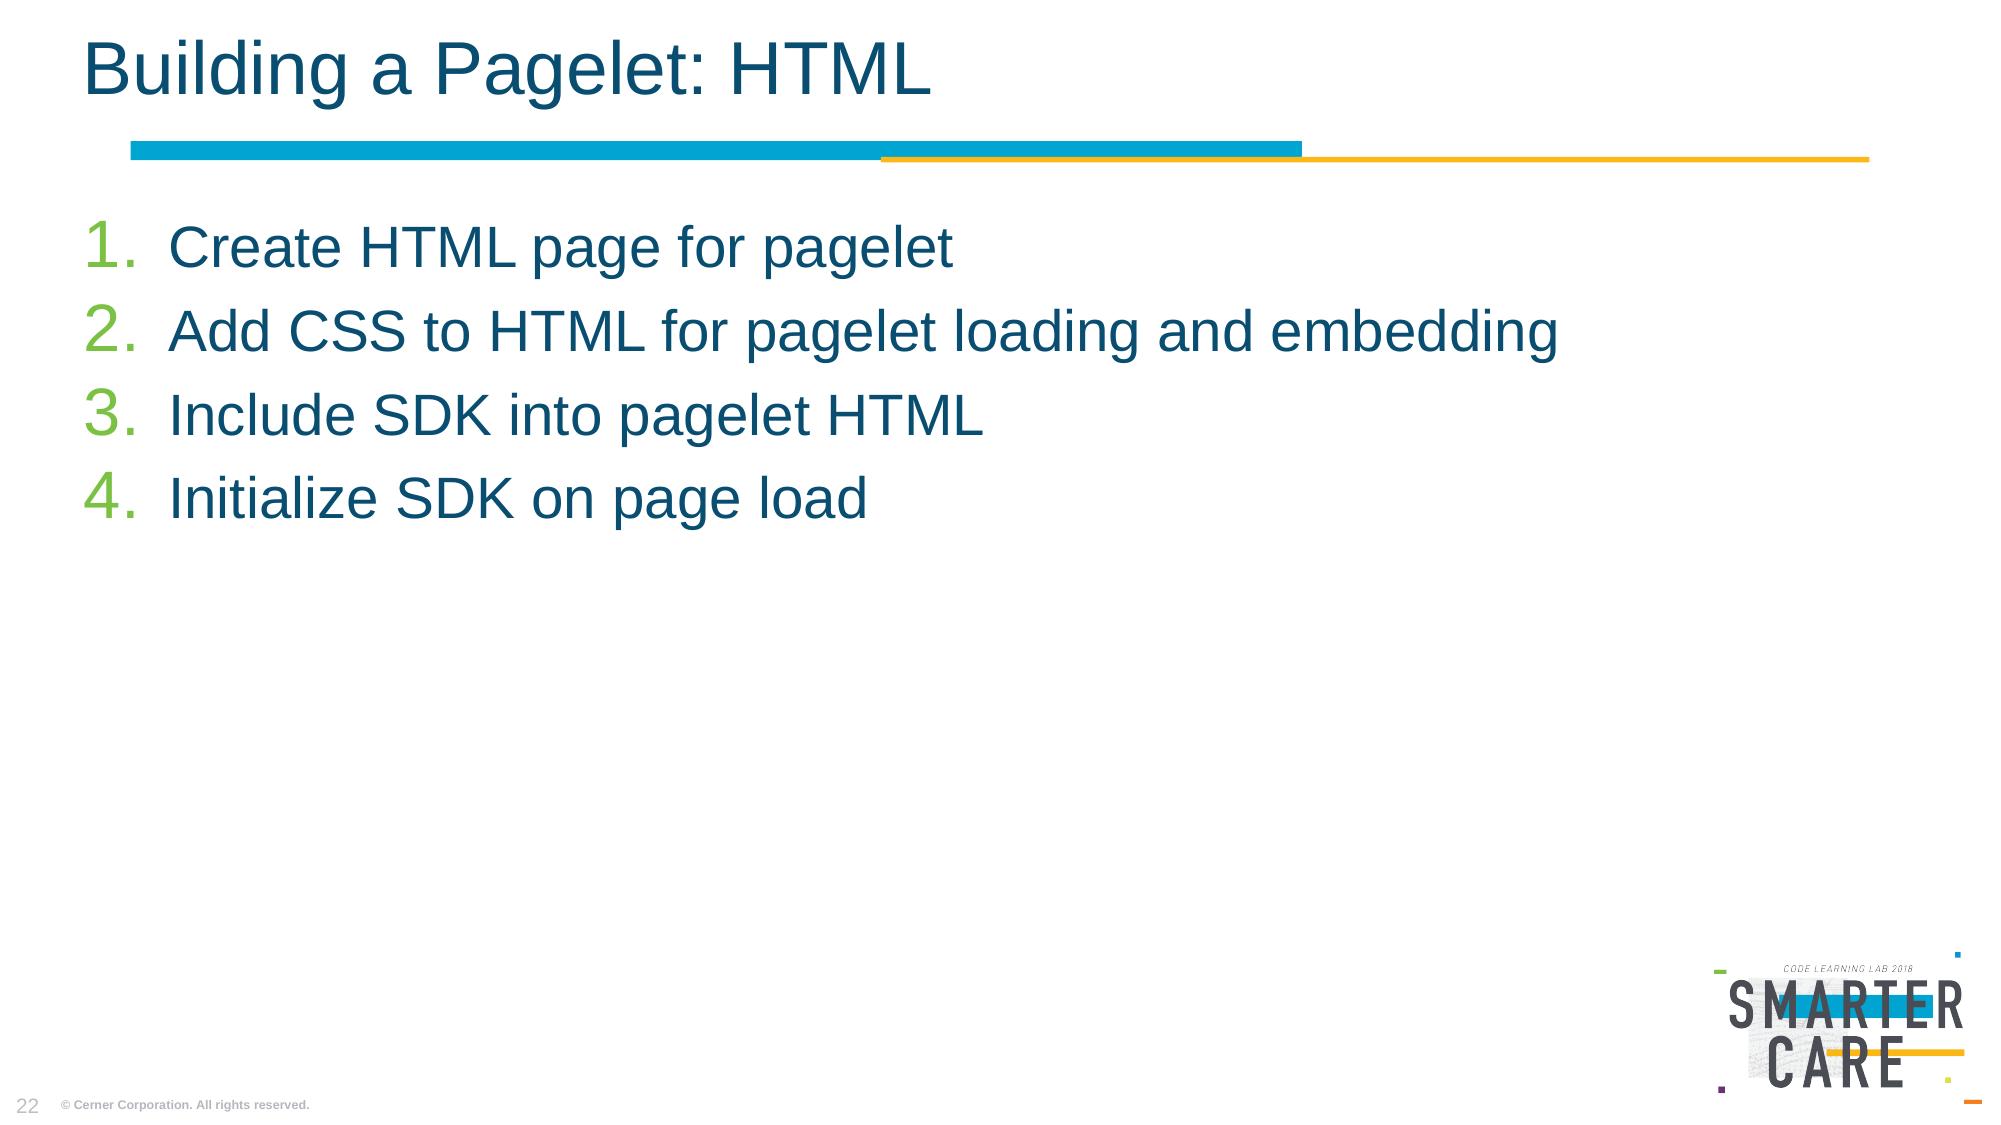

# Building a Pagelet: HTML
Create HTML page for pagelet
Add CSS to HTML for pagelet loading and embedding
Include SDK into pagelet HTML
Initialize SDK on page load